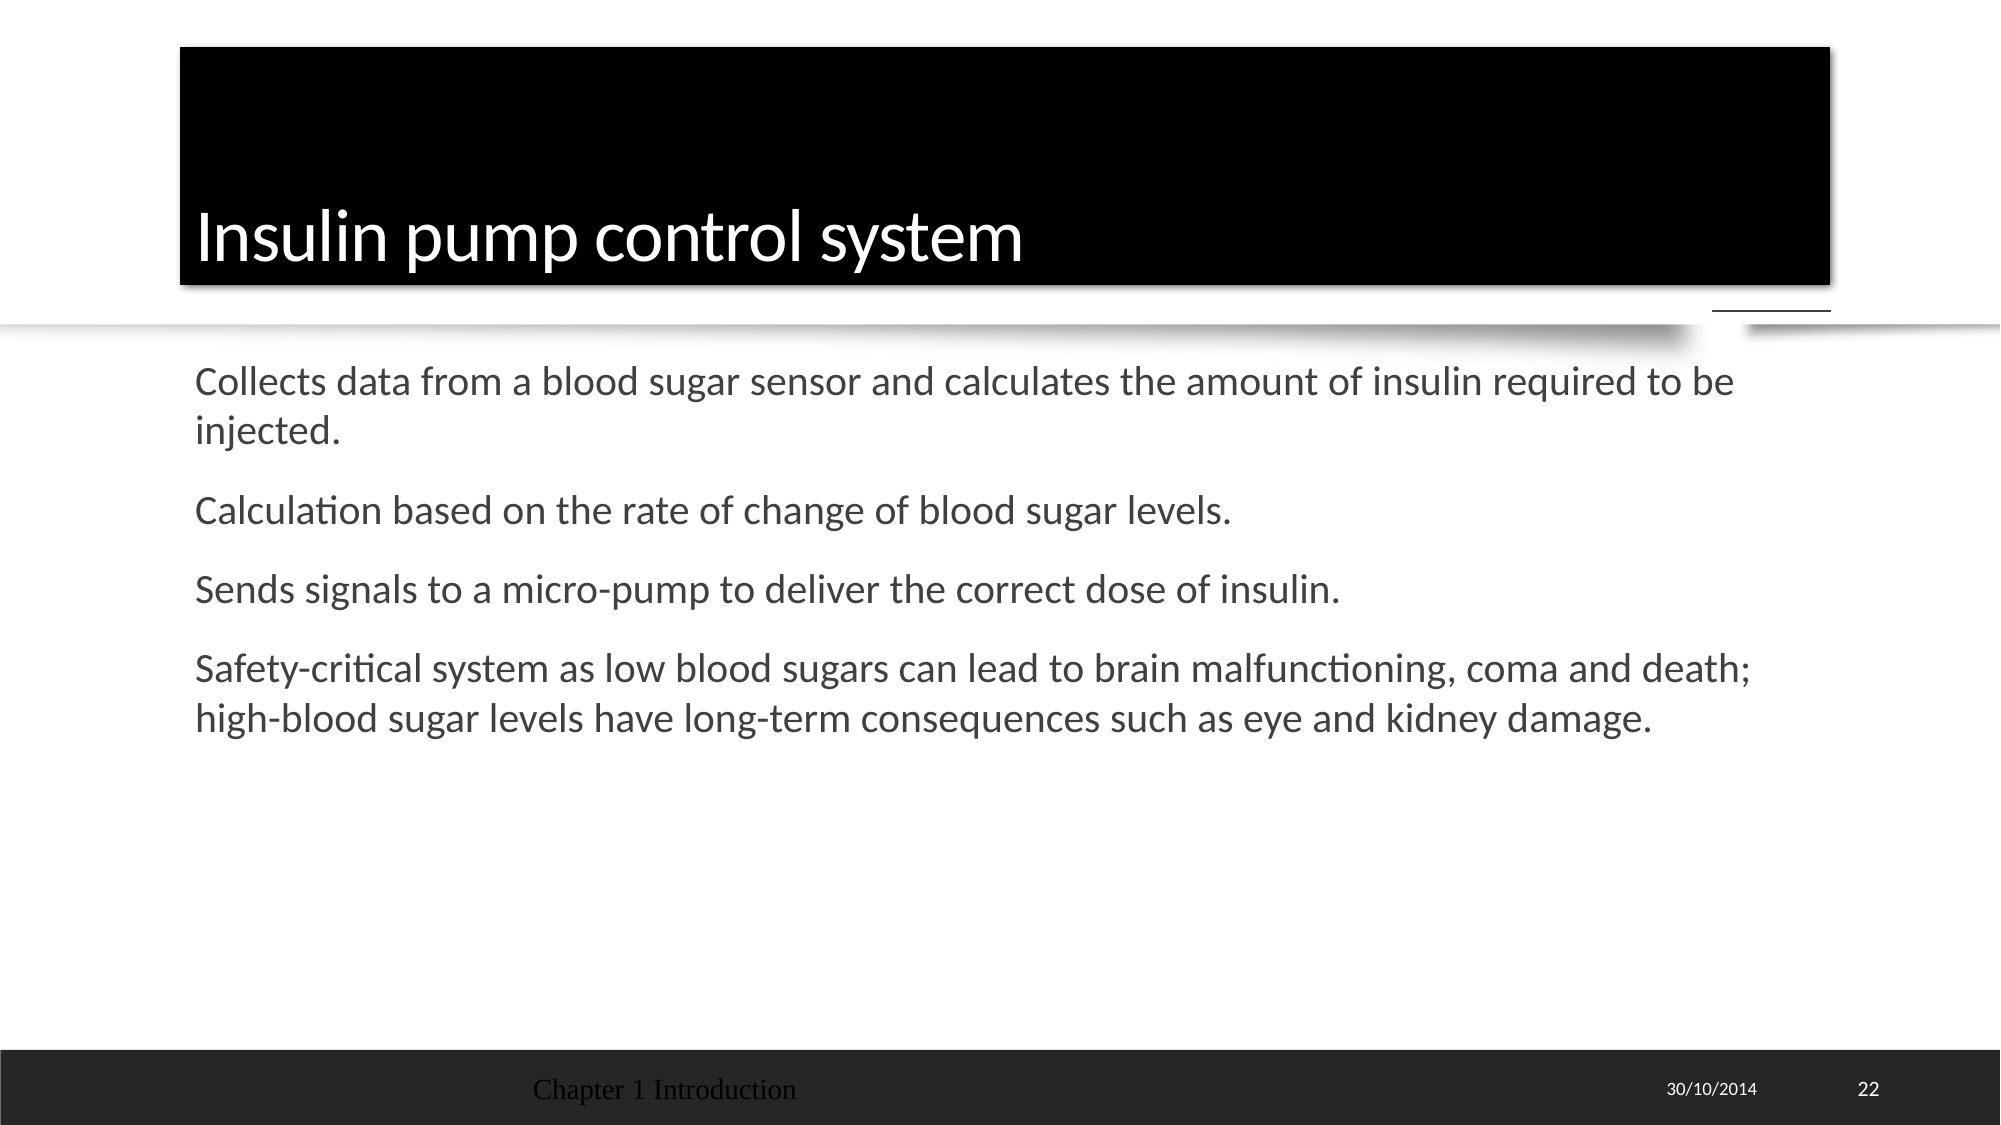

# Insulin pump control system
Collects data from a blood sugar sensor and calculates the amount of insulin required to be injected.
Calculation based on the rate of change of blood sugar levels.
Sends signals to a micro-pump to deliver the correct dose of insulin.
Safety-critical system as low blood sugars can lead to brain malfunctioning, coma and death; high-blood sugar levels have long-term consequences such as eye and kidney damage.
30/10/2014
Chapter 1 Introduction
22